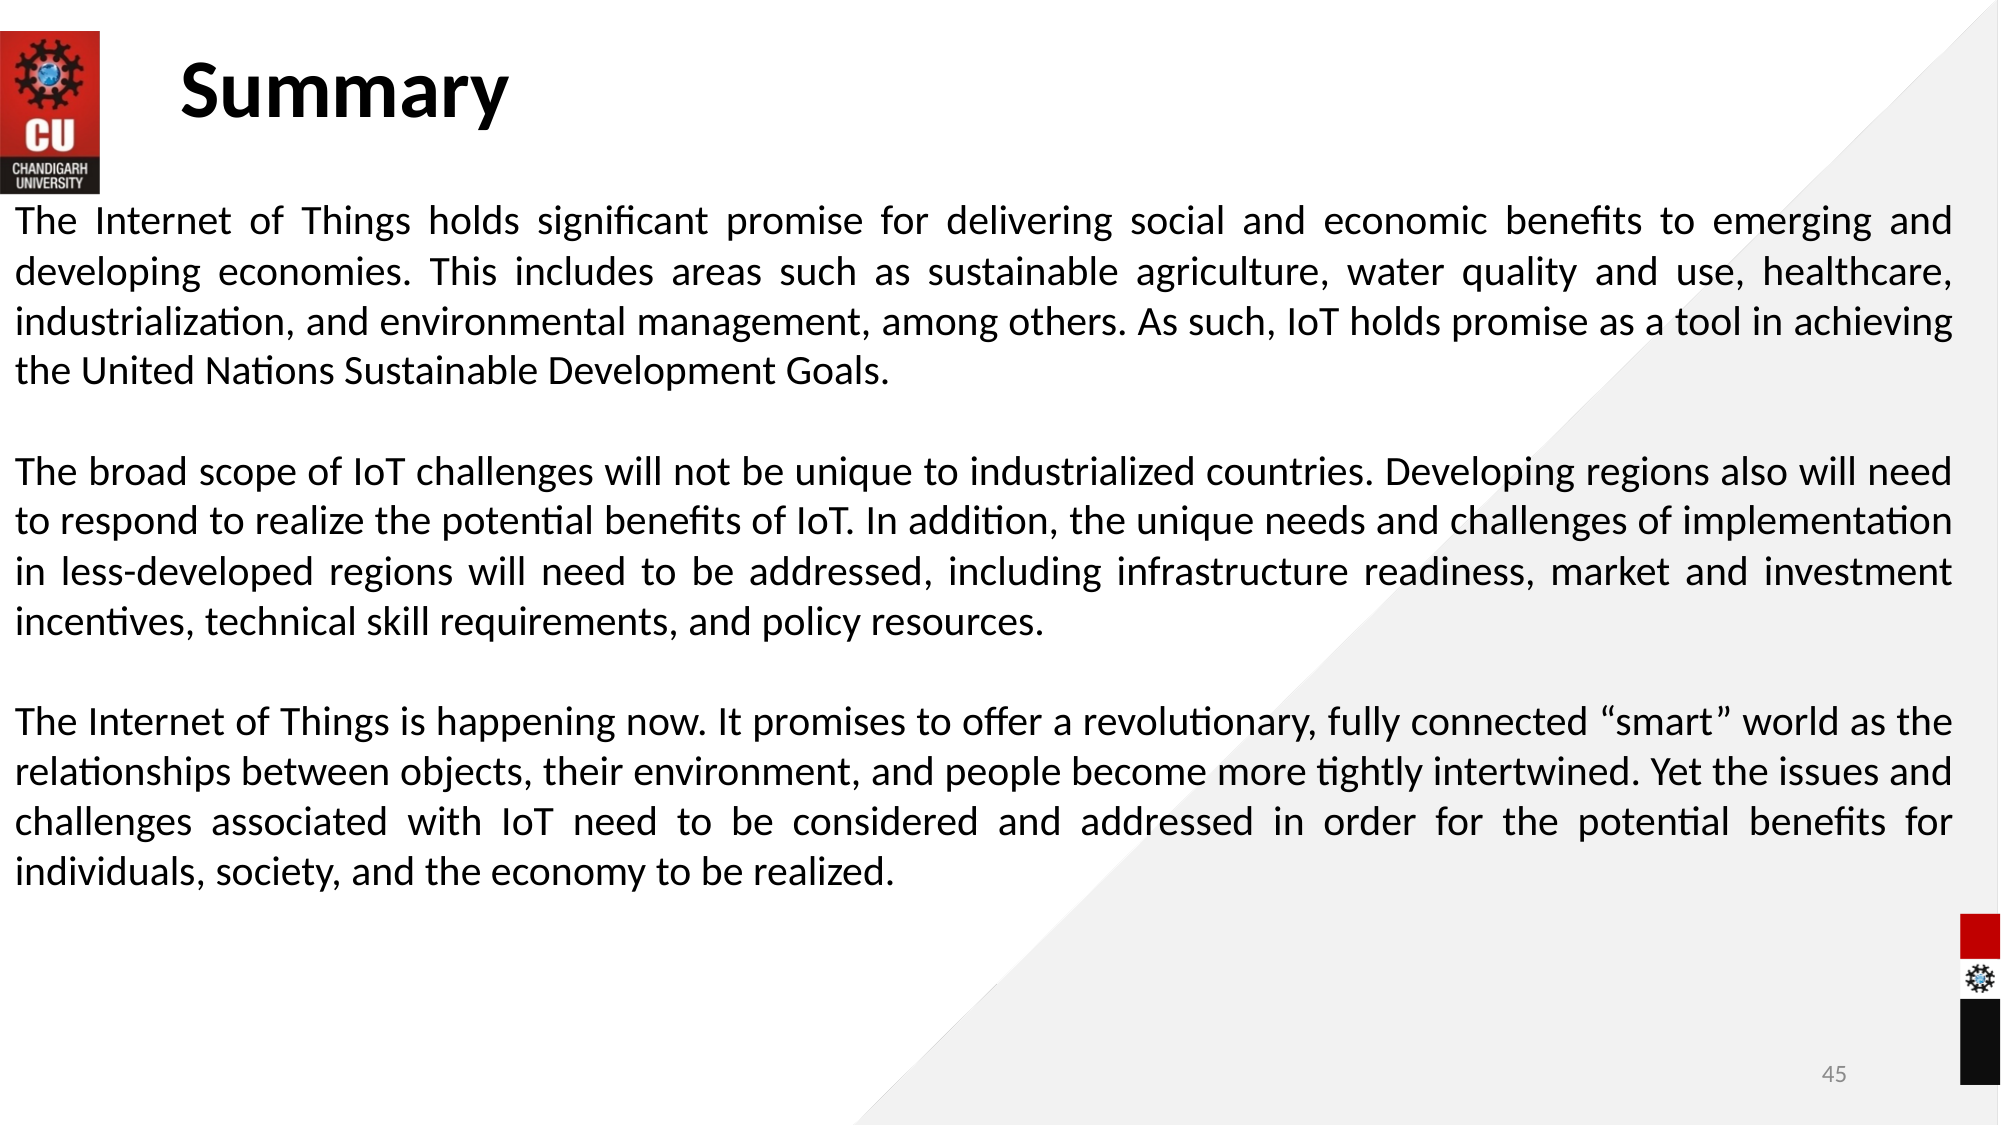

Summary
The Internet of Things holds significant promise for delivering social and economic benefits to emerging and developing economies. This includes areas such as sustainable agriculture, water quality and use, healthcare, industrialization, and environmental management, among others. As such, IoT holds promise as a tool in achieving the United Nations Sustainable Development Goals.

The broad scope of IoT challenges will not be unique to industrialized countries. Developing regions also will need to respond to realize the potential benefits of IoT. In addition, the unique needs and challenges of implementation in less-developed regions will need to be addressed, including infrastructure readiness, market and investment incentives, technical skill requirements, and policy resources.

The Internet of Things is happening now. It promises to offer a revolutionary, fully connected “smart” world as the relationships between objects, their environment, and people become more tightly intertwined. Yet the issues and challenges associated with IoT need to be considered and addressed in order for the potential benefits for individuals, society, and the economy to be realized.

45